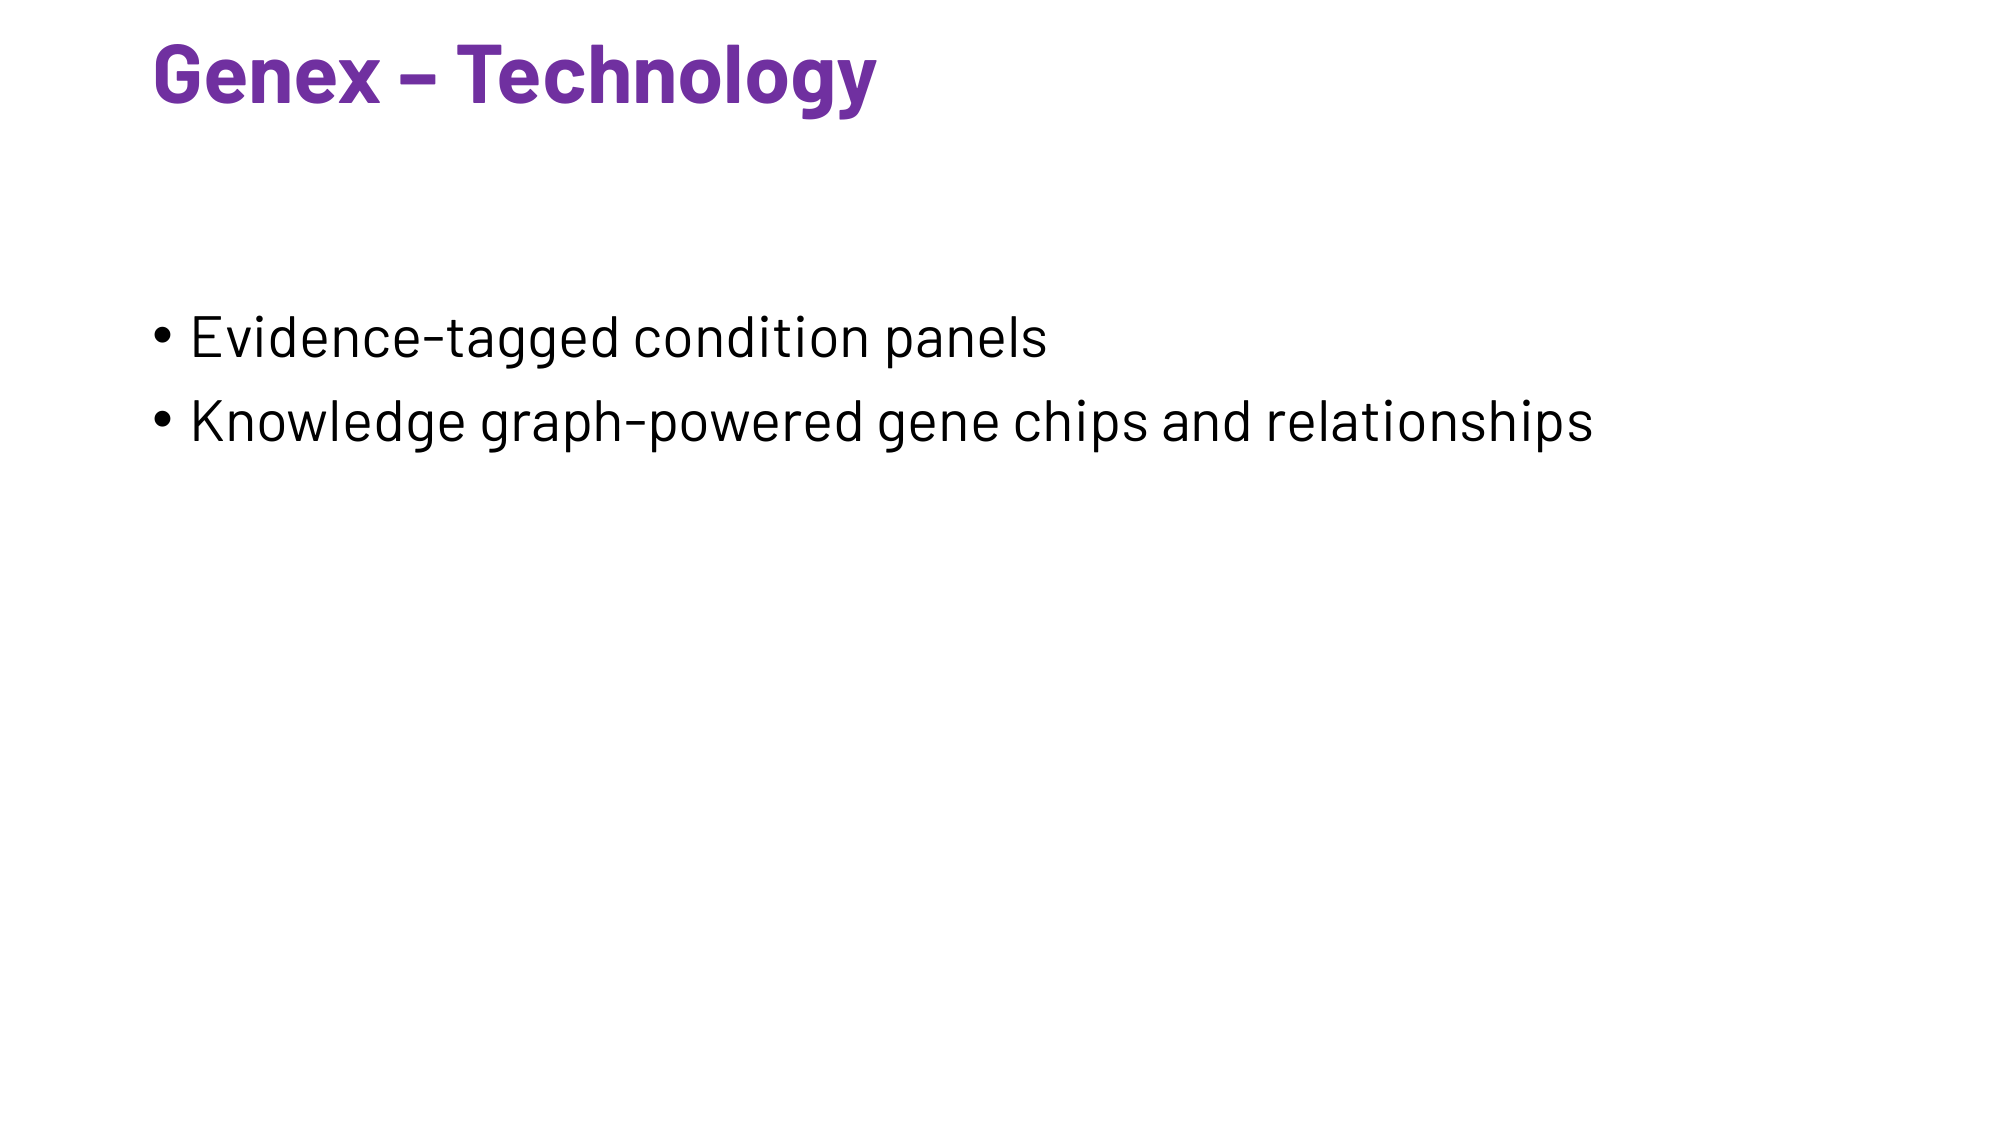

# Genex – Technology
Evidence-tagged condition panels
Knowledge graph-powered gene chips and relationships